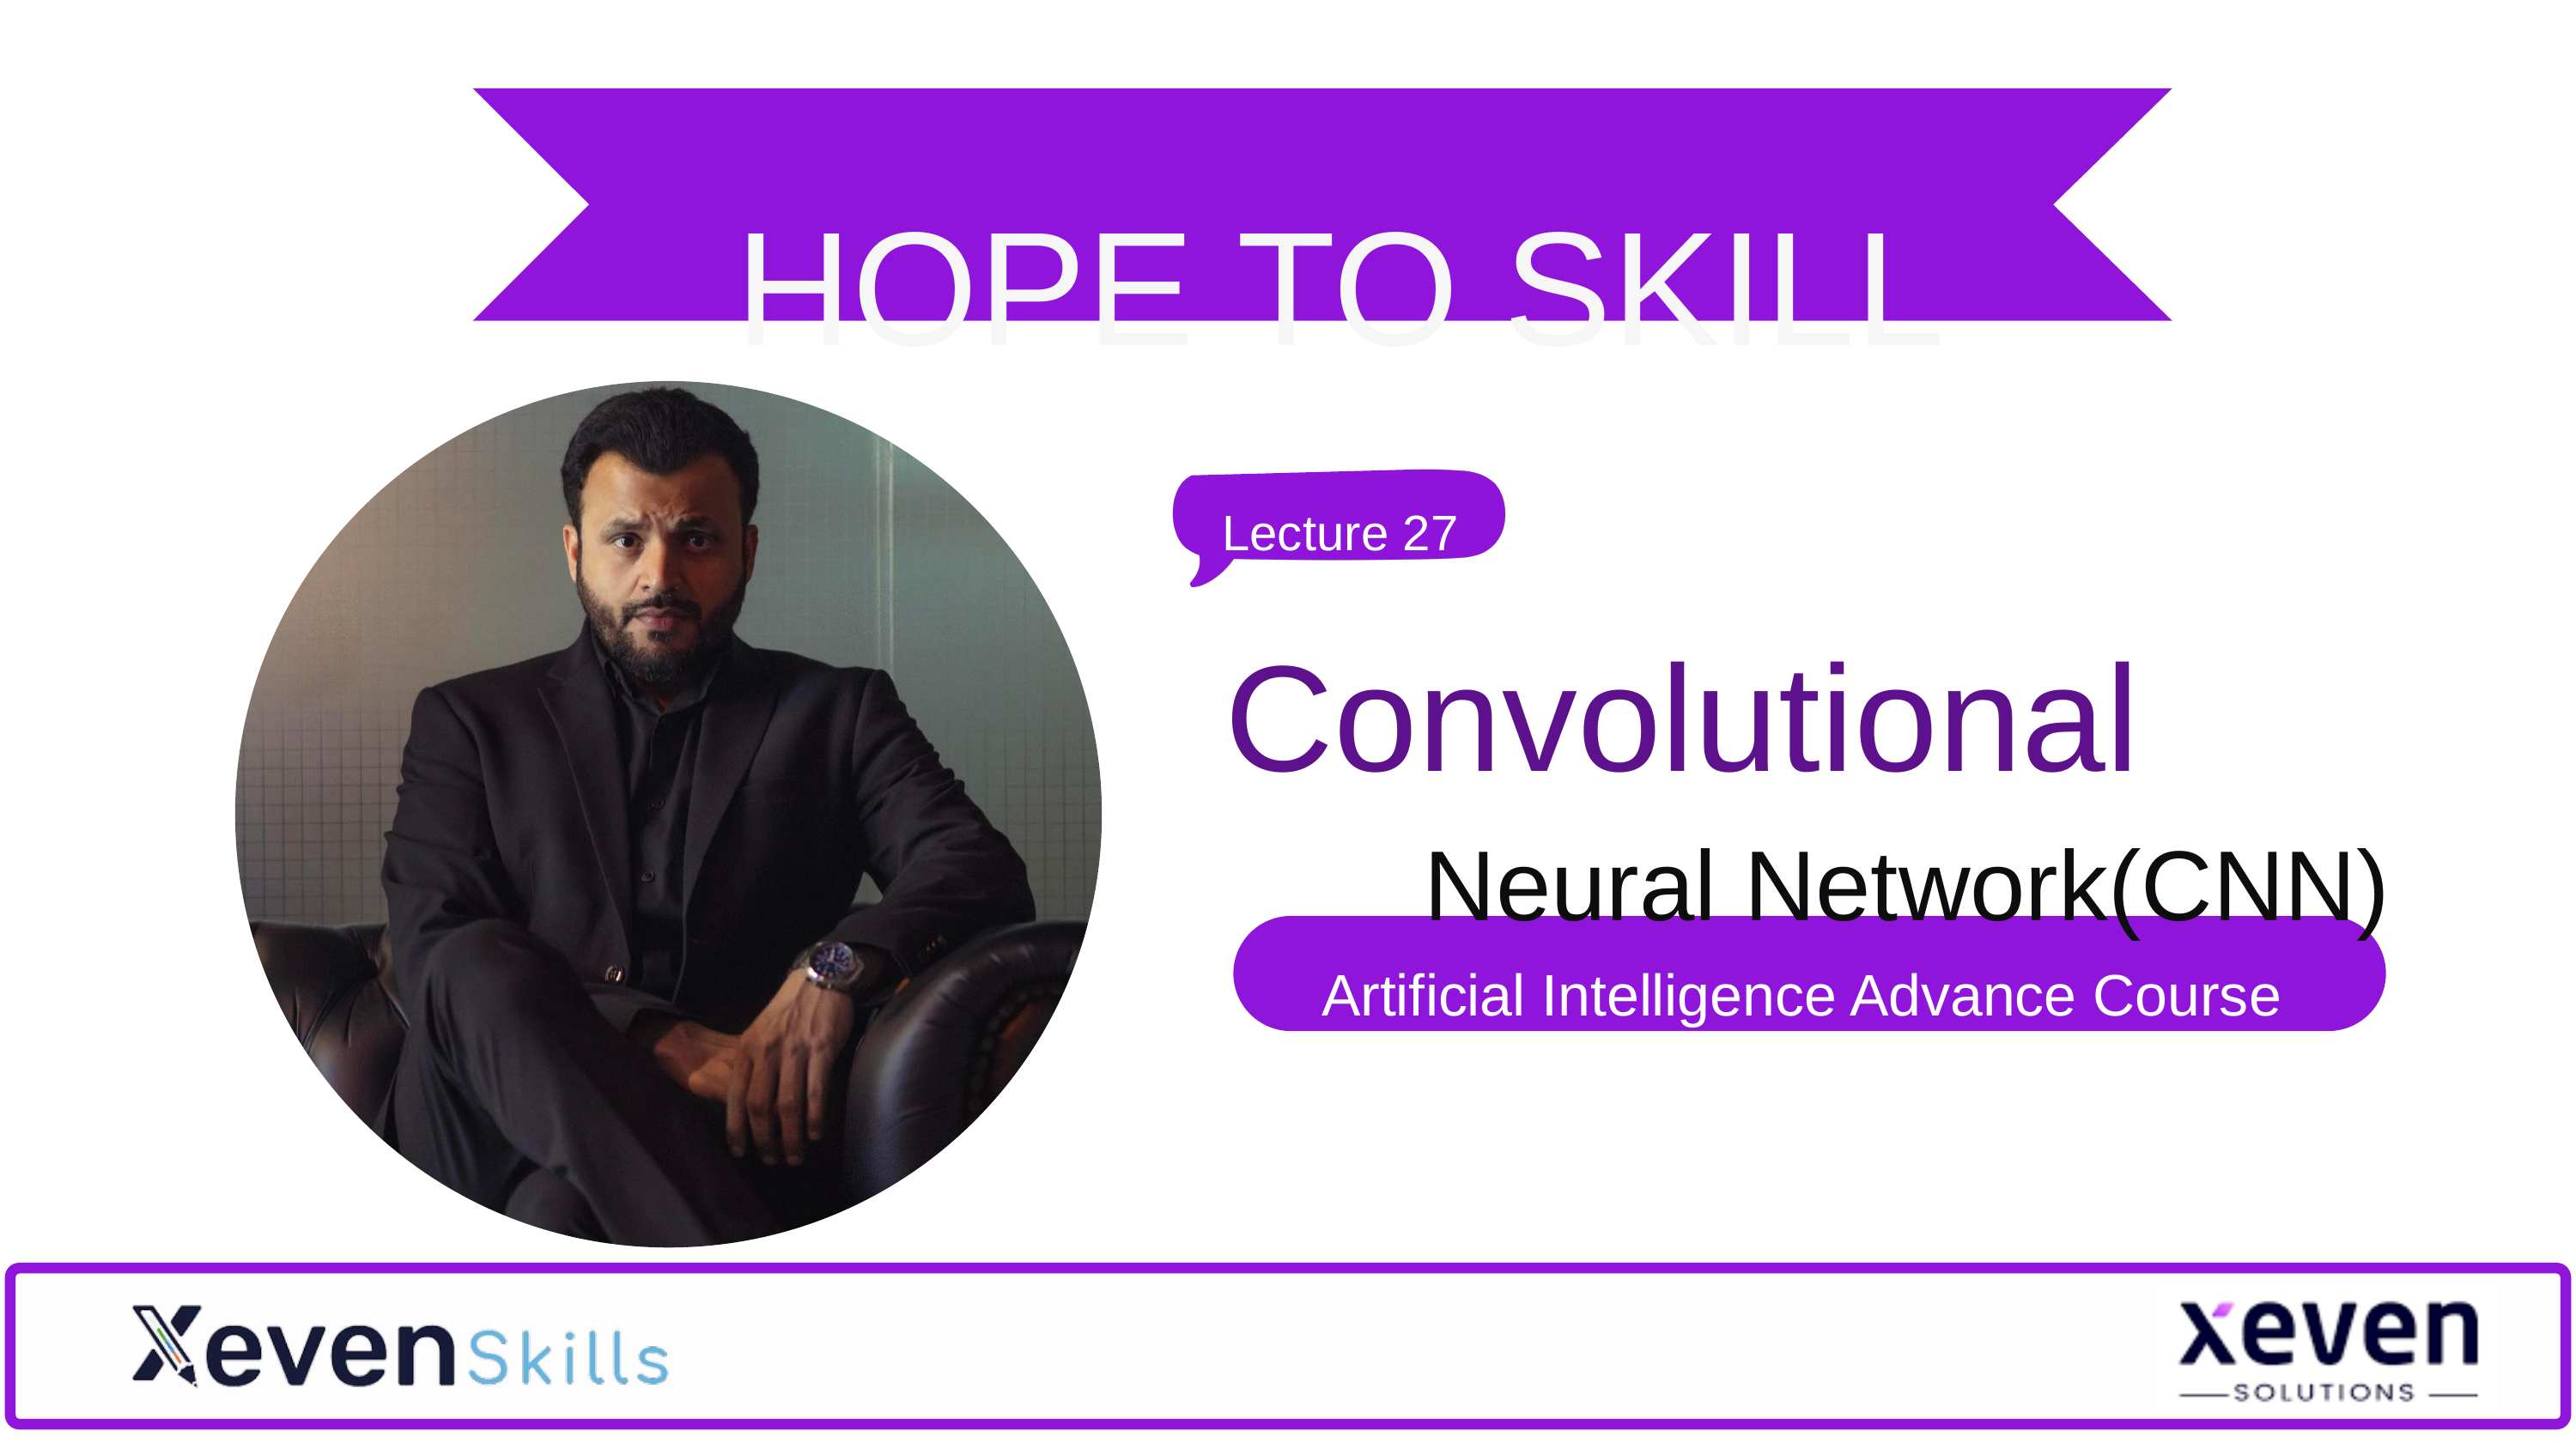

HOPE TO SKILL

Lecture 27
Convolutional
Neural Network(CNN)

Artificial Intelligence Advance Course